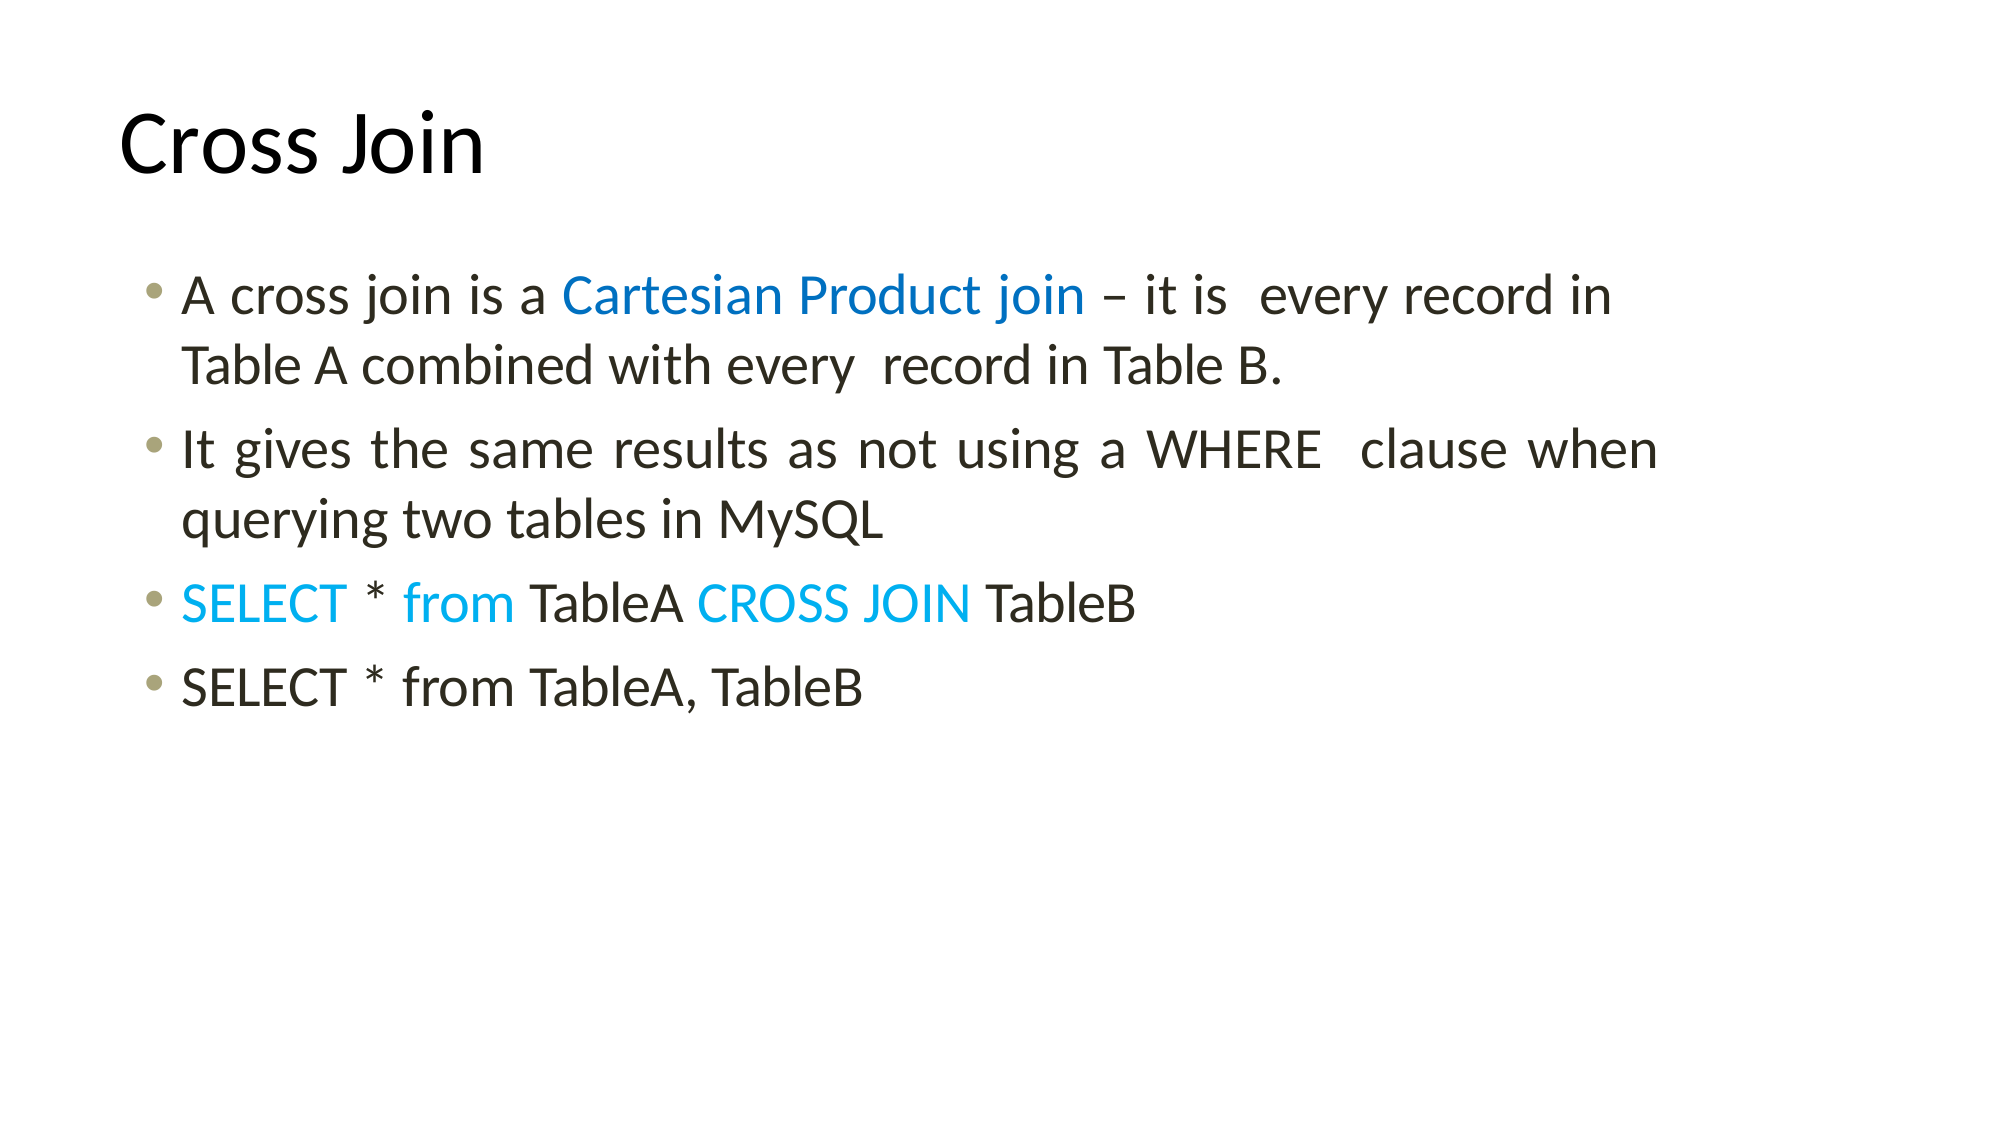

# Cross Join
A cross join is a Cartesian Product join – it is  every record in Table A combined with every  record in Table B.
It gives the same results as not using a WHERE  clause when querying two tables in MySQL
SELECT * from TableA CROSS JOIN TableB
SELECT * from TableA, TableB